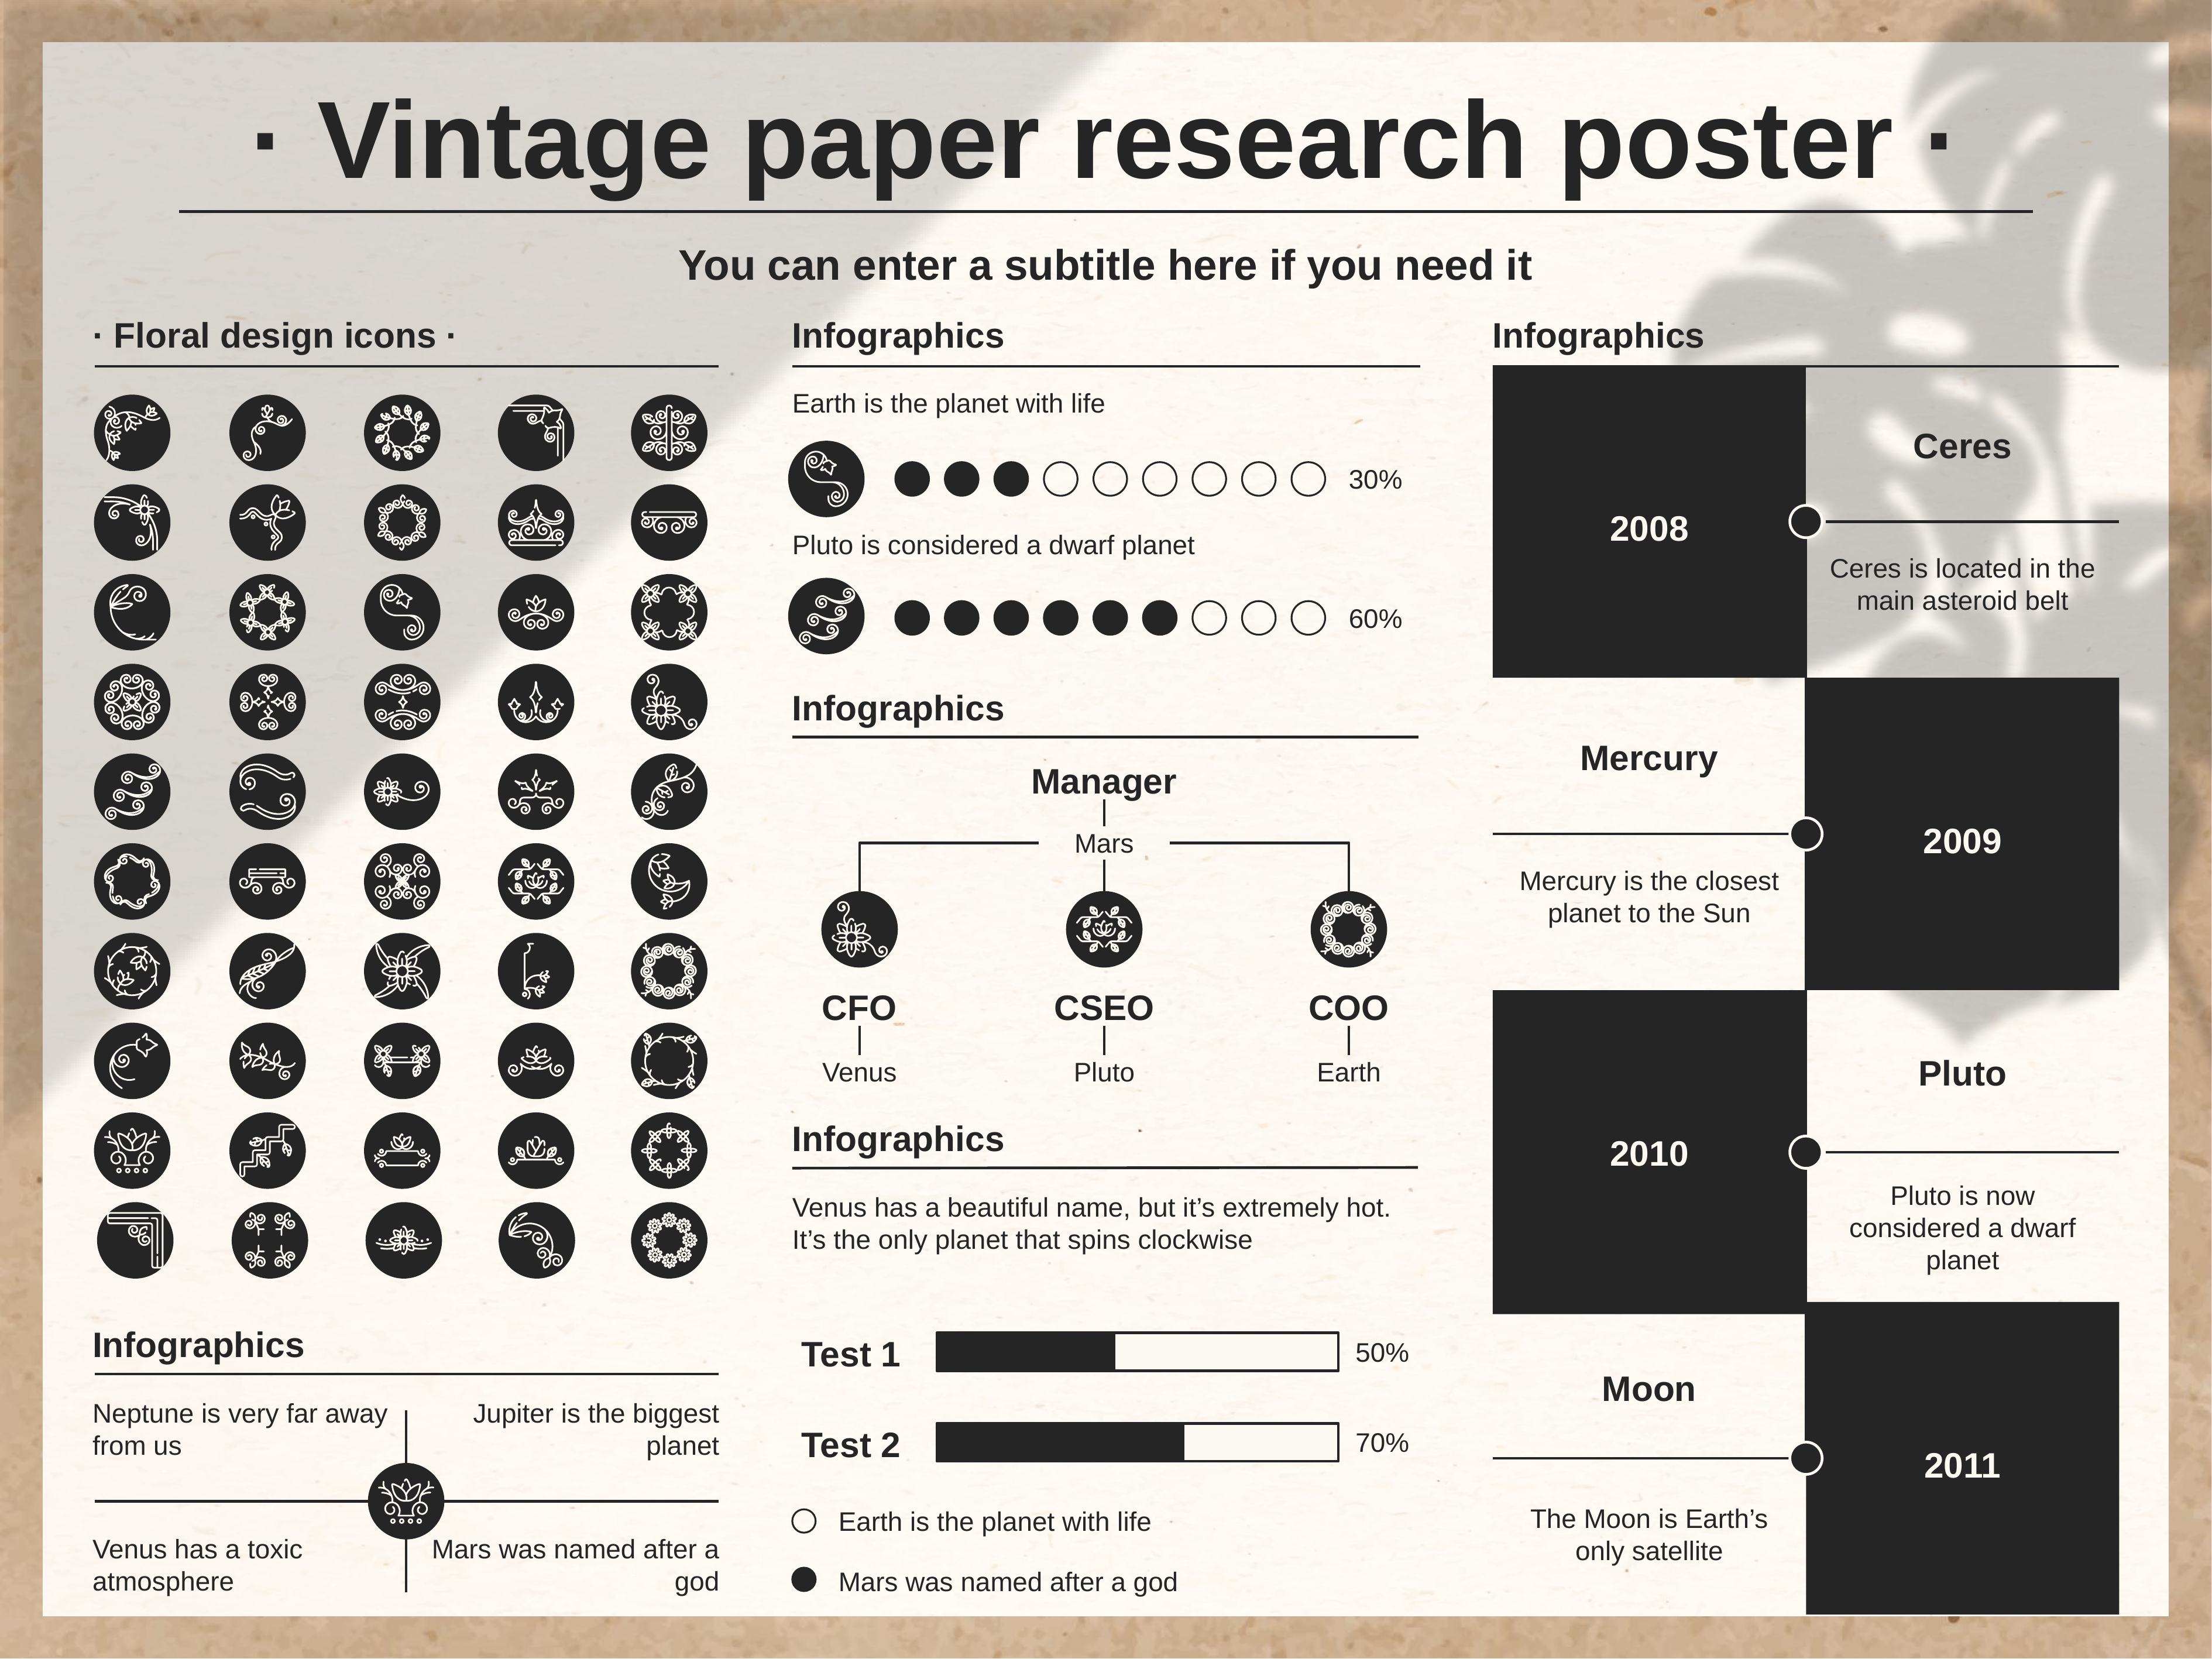

# · Vintage paper research poster ·
You can enter a subtitle here if you need it
· Floral design icons ·
Infographics
Infographics
2008
Earth is the planet with life

Ceres

30%

Pluto is considered a dwarf planet
Ceres is located in the main asteroid belt

60%

2009
Infographics
Mercury

Manager

Mars

Mercury is the closest planet to the Sun

CSEO
COO
CFO
2010

Pluto
Venus
Pluto
Earth

Infographics

Pluto is now considered a dwarf planet
Venus has a beautiful name, but it’s extremely hot. It’s the only planet that spins clockwise

2011
Infographics
Test 1

50%
Moon
Neptune is very far away from us
Jupiter is the biggest planet
Test 2

70%

The Moon is Earth’s only satellite
Earth is the planet with life

Venus has a toxic atmosphere
Mars was named after a god
Mars was named after a god